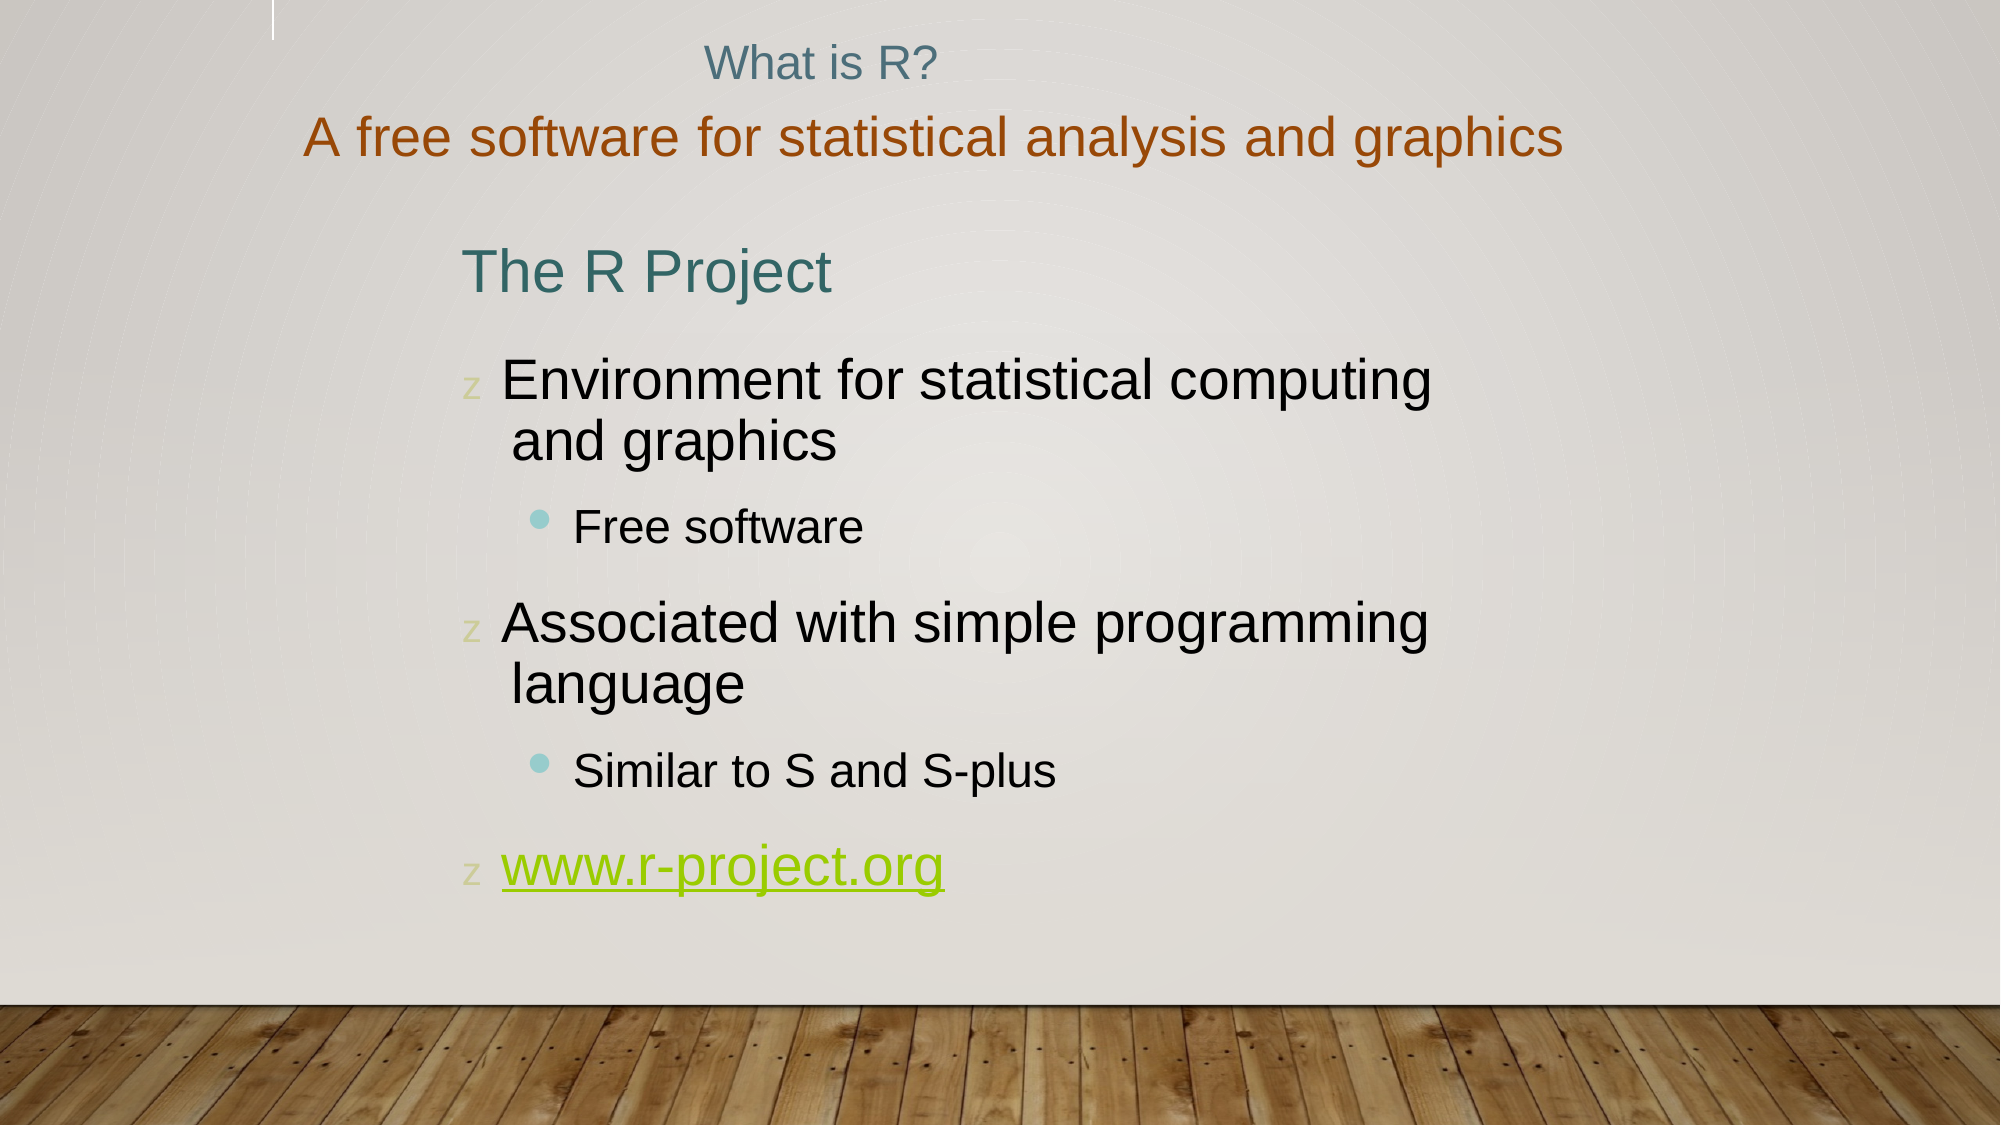

What is R?
A free software for statistical analysis and graphics
The R Project
z Environment for statistical computing
and graphics
• Free software
z Associated with simple programming
language
• Similar to S and S-plus
z www.r-project.org